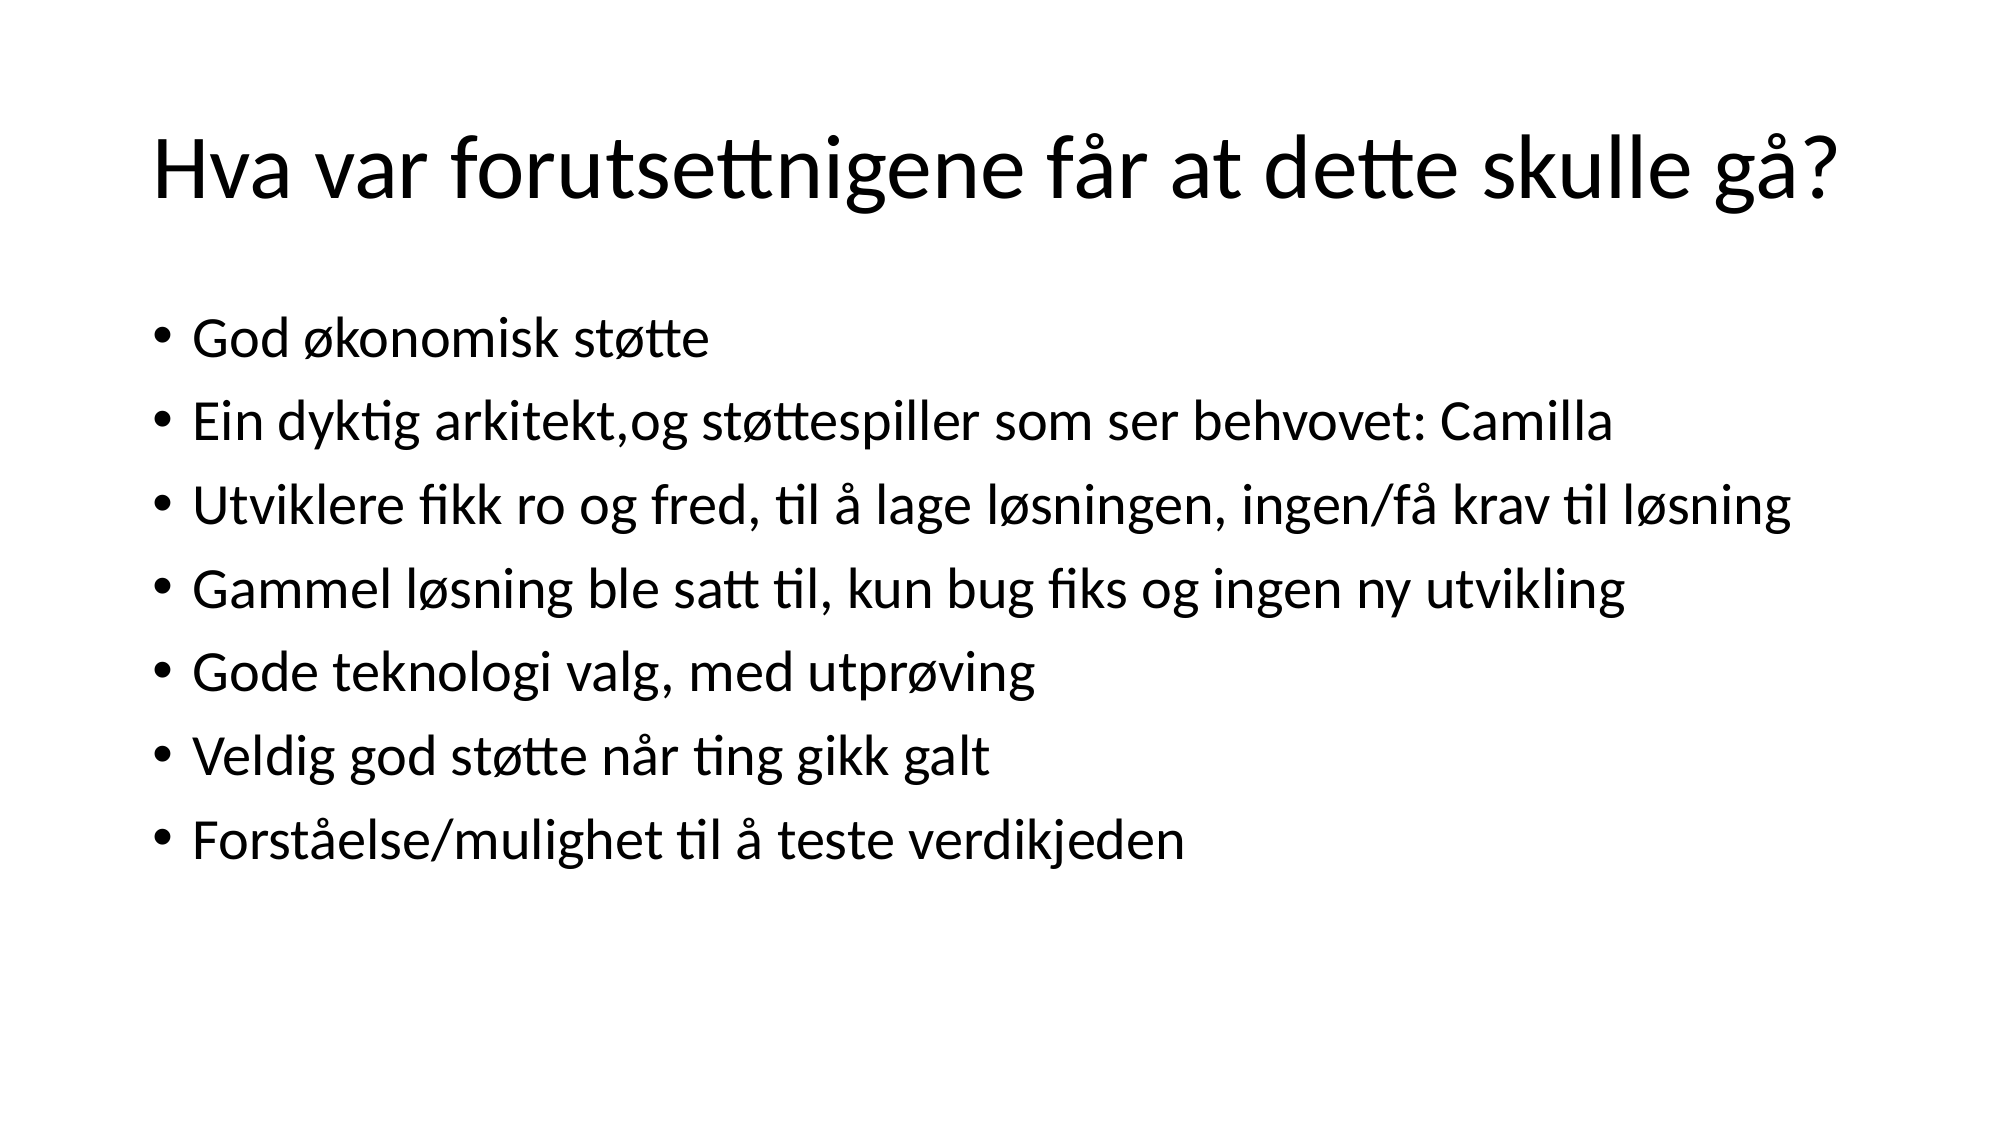

# Hva var forutsettnigene får at dette skulle gå?
God økonomisk støtte
Ein dyktig arkitekt,og støttespiller som ser behvovet: Camilla
Utviklere fikk ro og fred, til å lage løsningen, ingen/få krav til løsning
Gammel løsning ble satt til, kun bug fiks og ingen ny utvikling
Gode teknologi valg, med utprøving
Veldig god støtte når ting gikk galt
Forståelse/mulighet til å teste verdikjeden